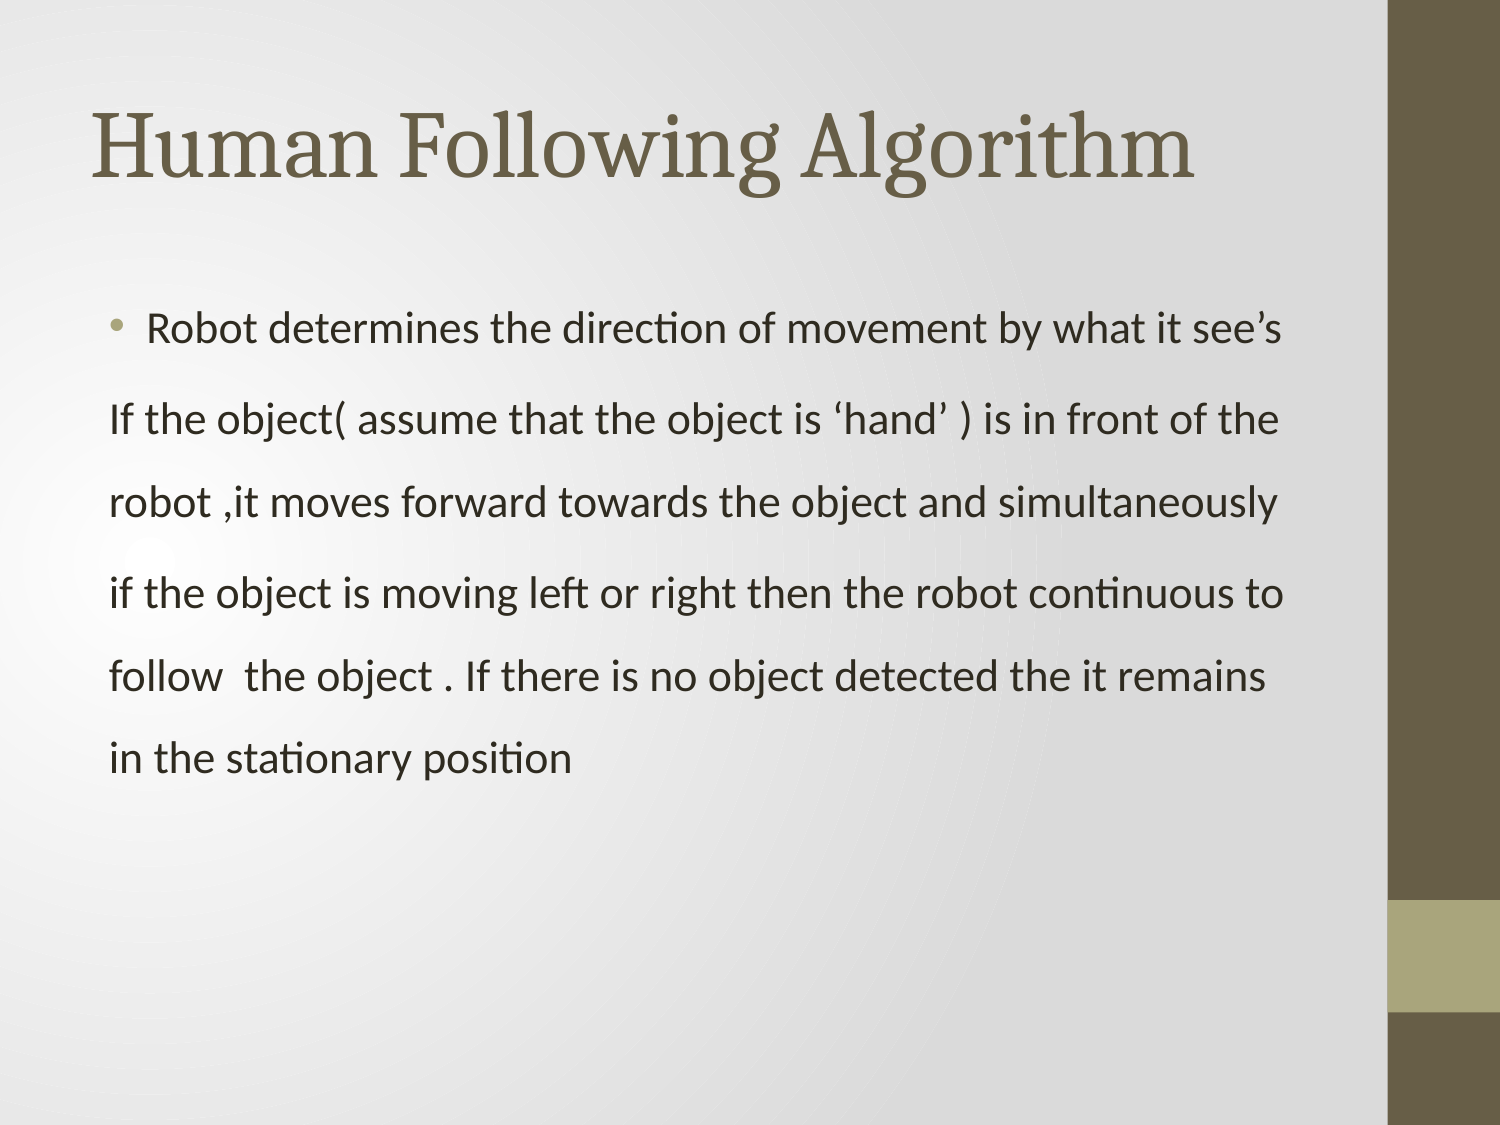

# Human Following Algorithm
Robot determines the direction of movement by what it see’s
If the object( assume that the object is ‘hand’ ) is in front of the robot ,it moves forward towards the object and simultaneously
if the object is moving left or right then the robot continuous to follow  the object . If there is no object detected the it remains in the stationary position